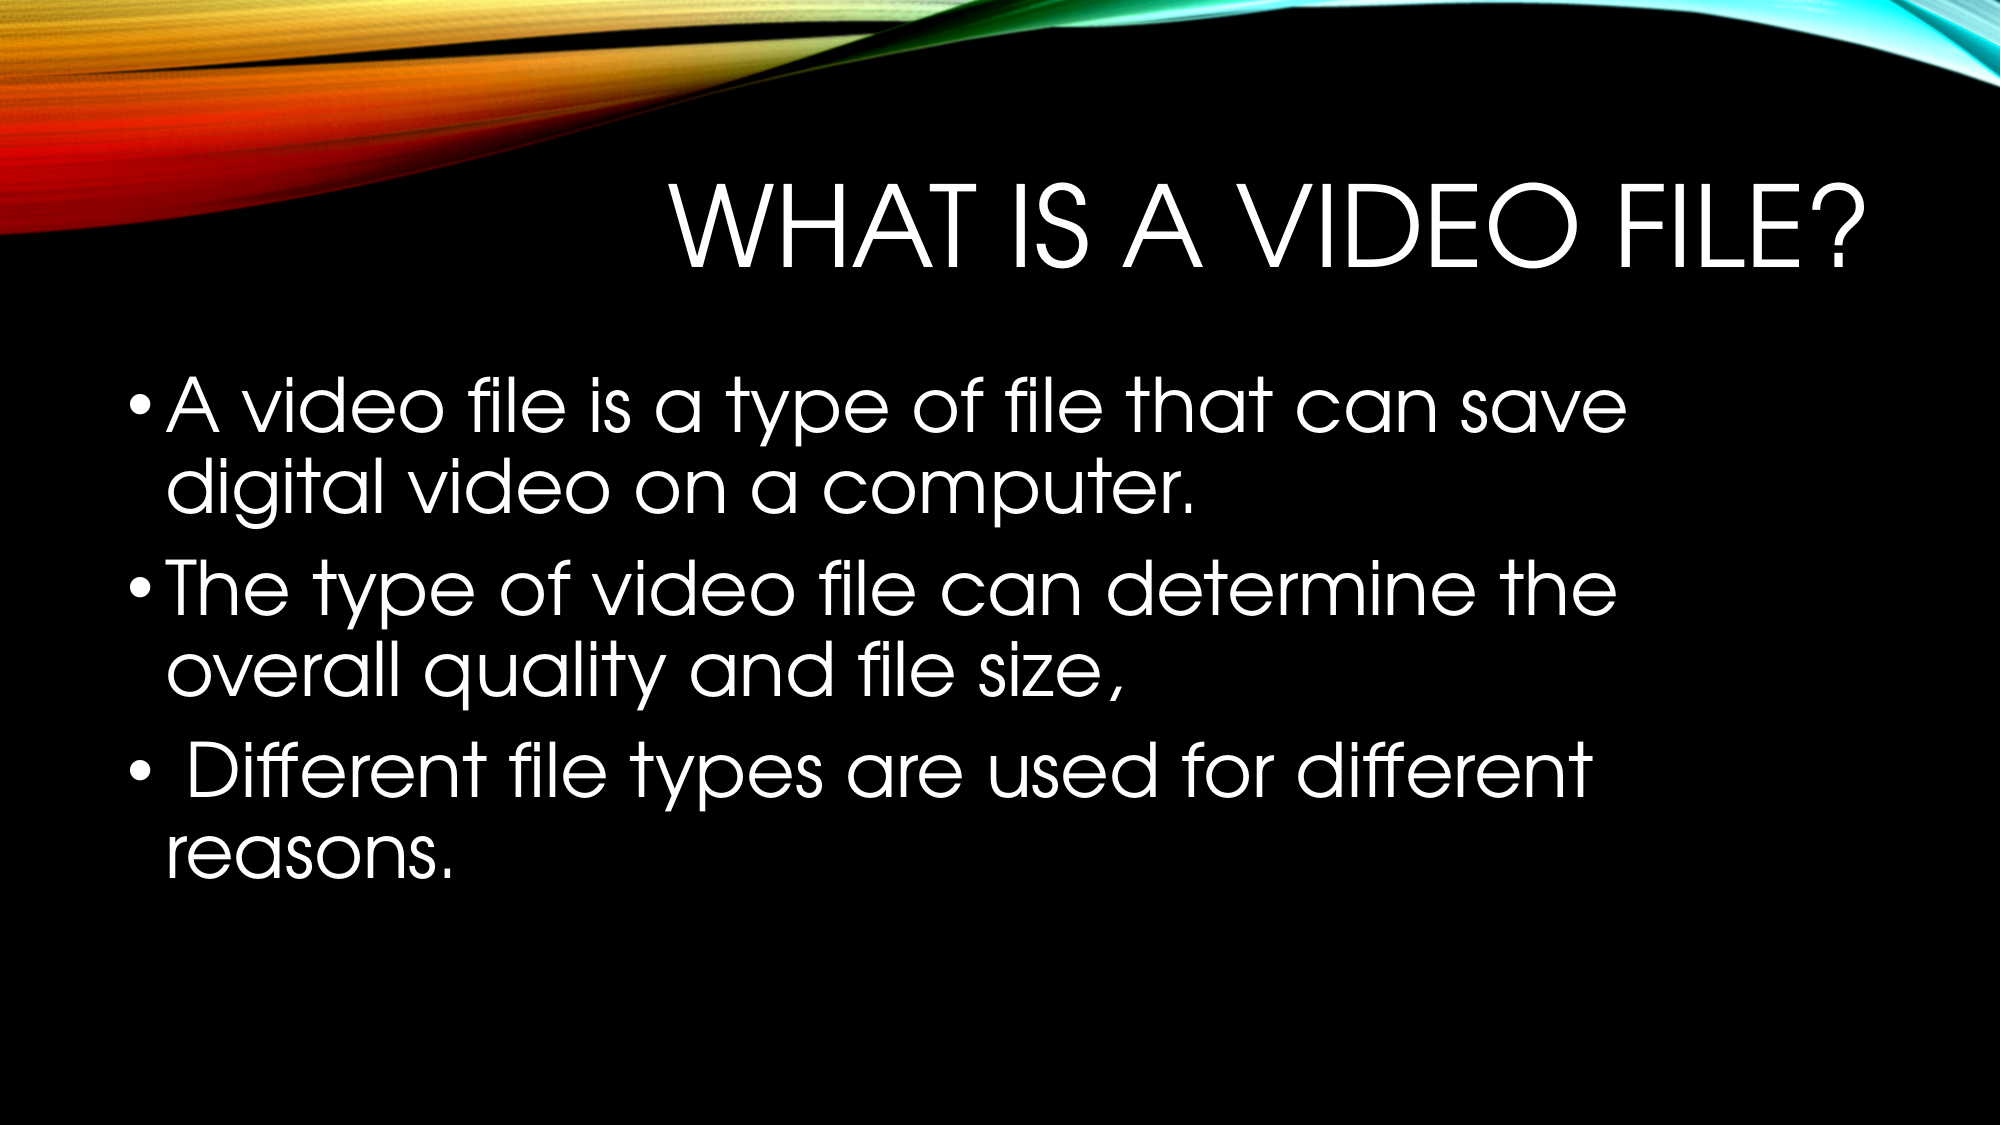

# What is a video file?
A video file is a type of file that can save digital video on a computer.
The type of video file can determine the overall quality and file size,
 Different file types are used for different reasons.